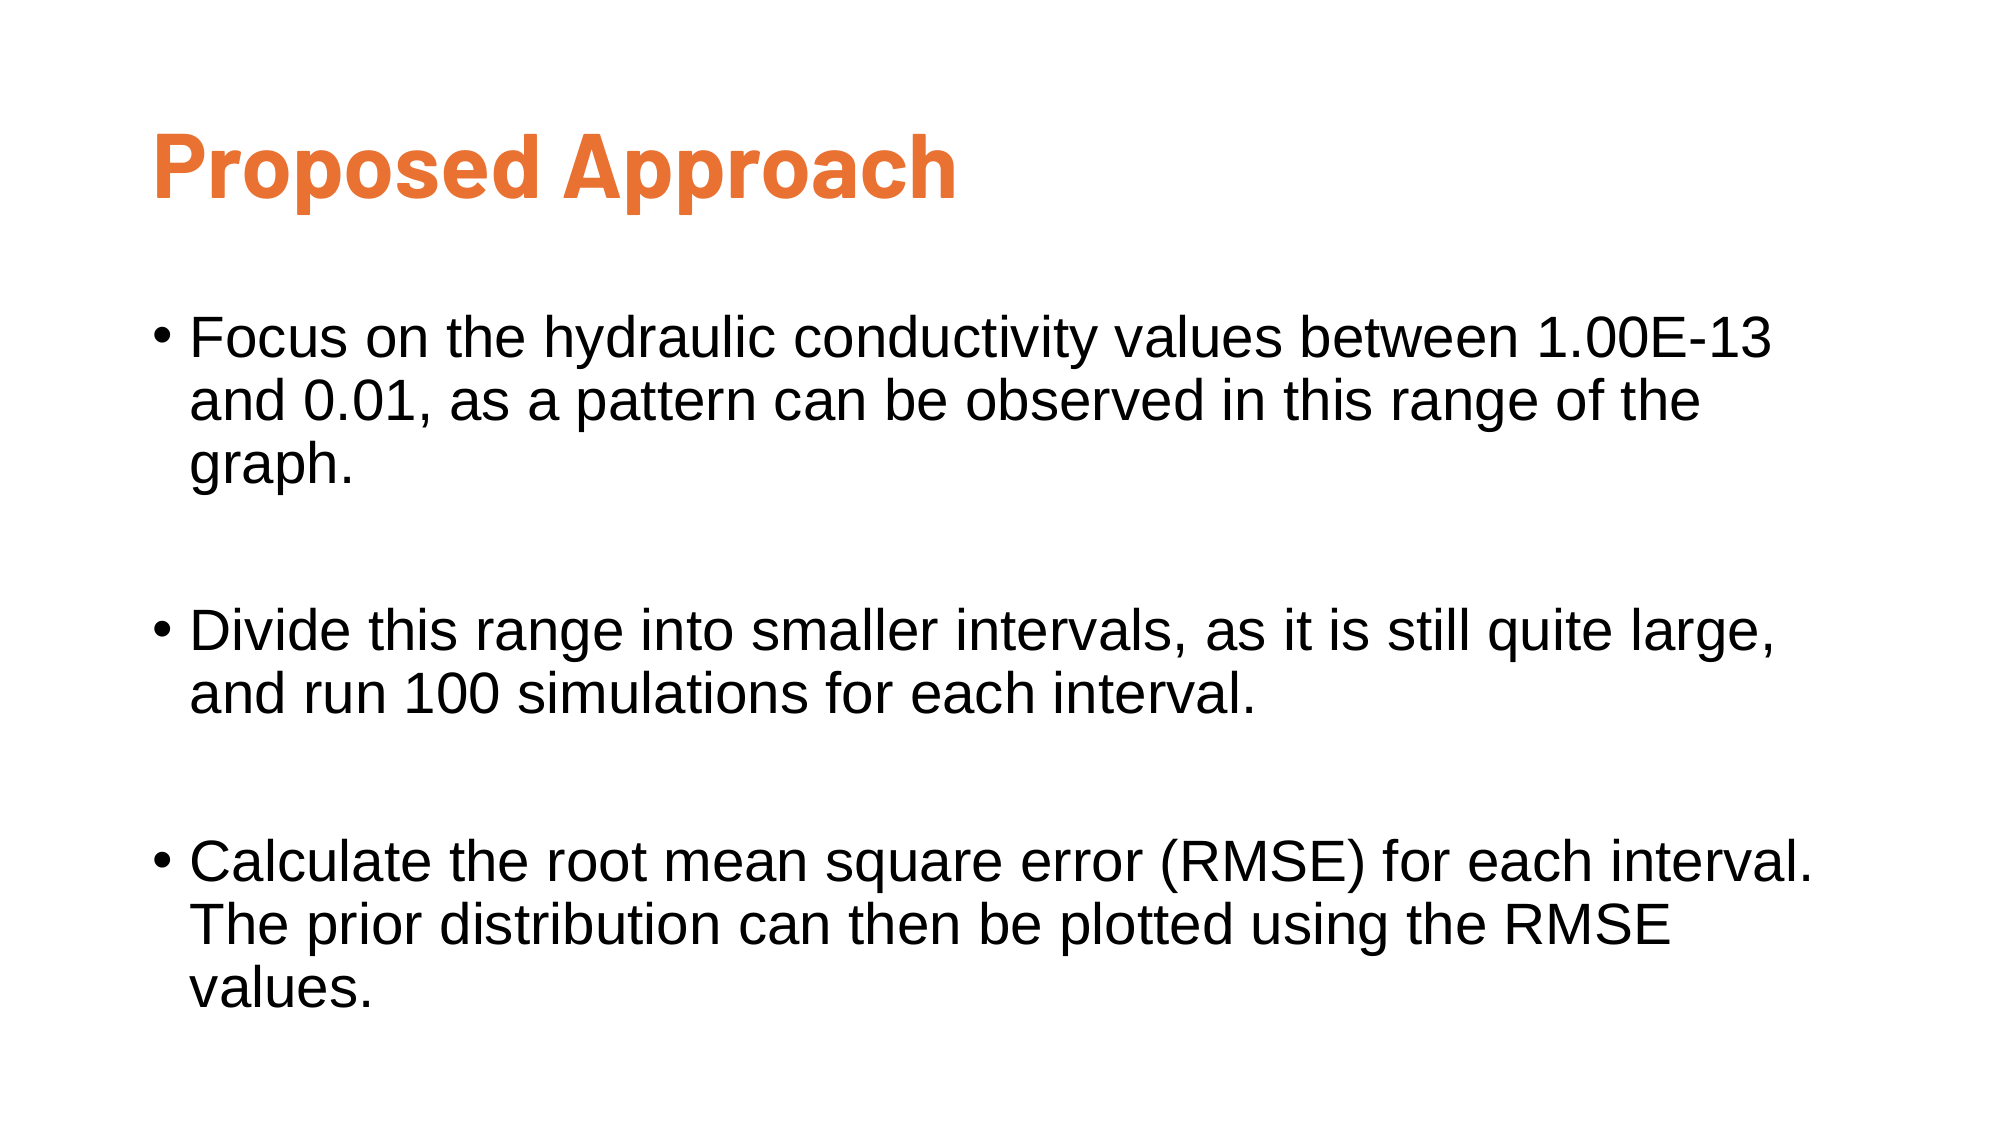

# Proposed Approach
Focus on the hydraulic conductivity values between 1.00E-13 and 0.01, as a pattern can be observed in this range of the graph.

Divide this range into smaller intervals, as it is still quite large, and run 100 simulations for each interval.

Calculate the root mean square error (RMSE) for each interval.
The prior distribution can then be plotted using the RMSE values.